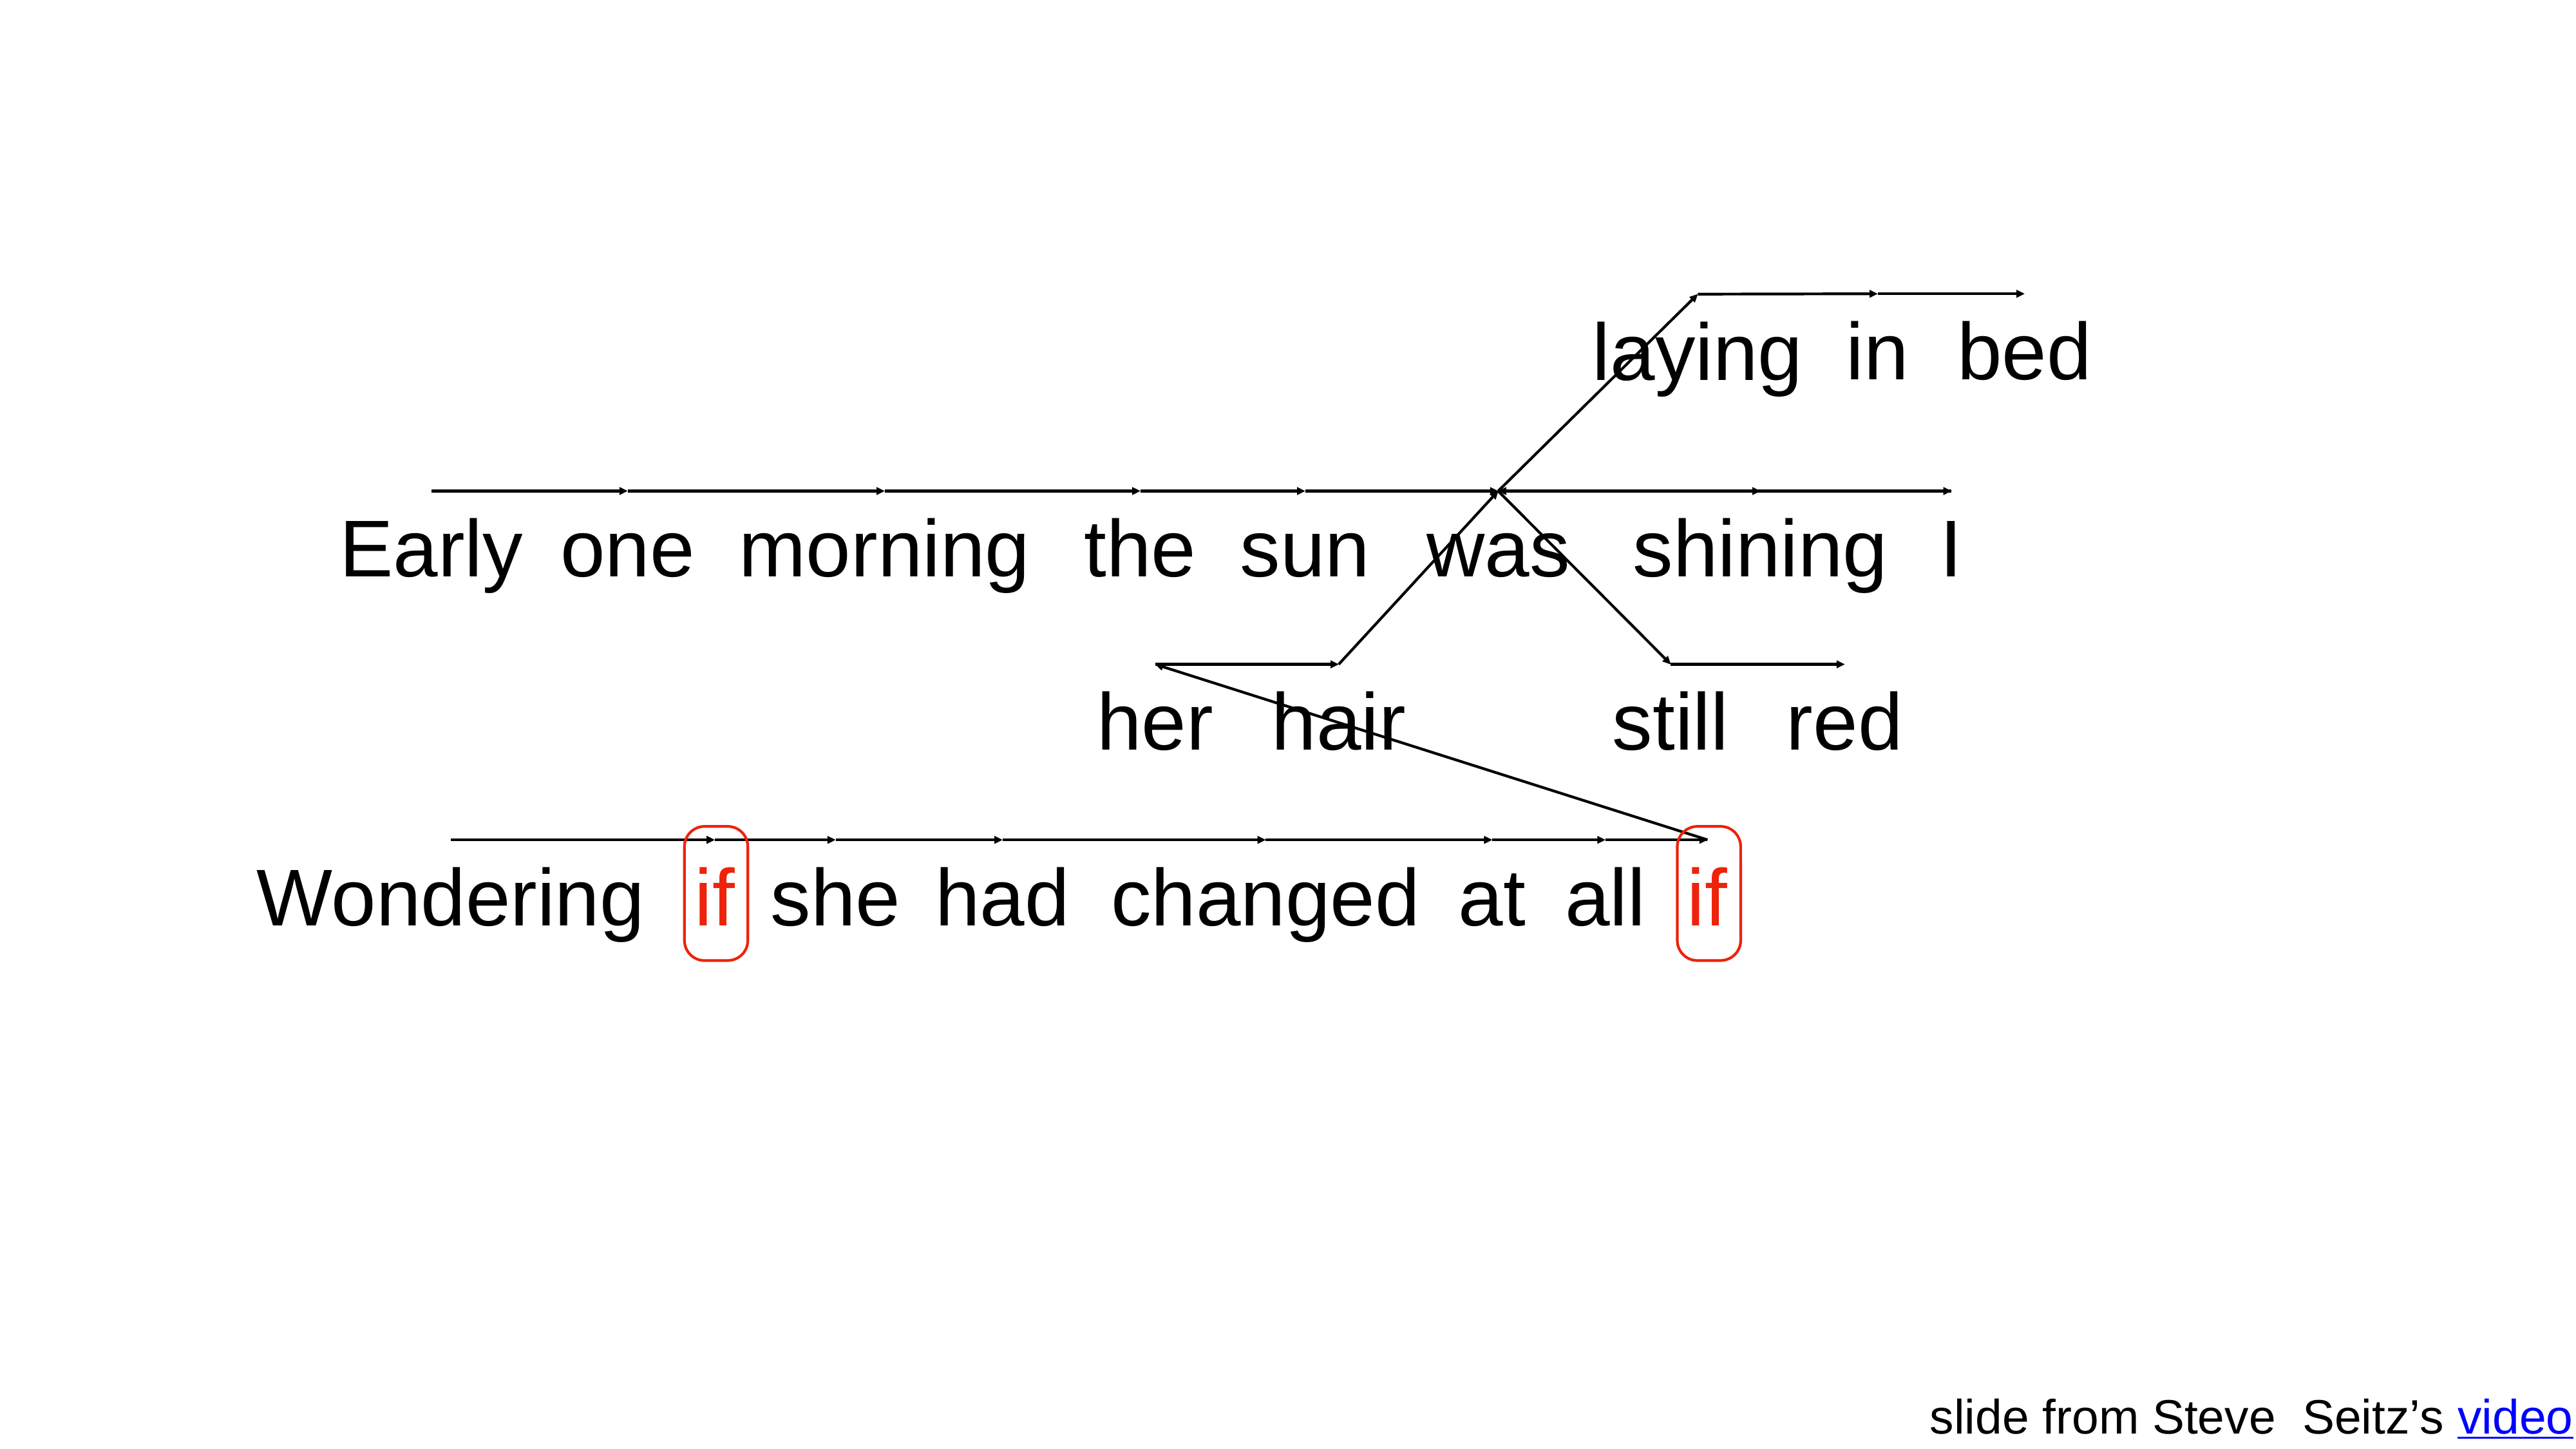

in
bed
laying
Early
one
morning
the
sun
was
shining
I
her
hair
still
red

Wondering
if
she
had
changed
at
all
if
slide from Steve  Seitz’s video